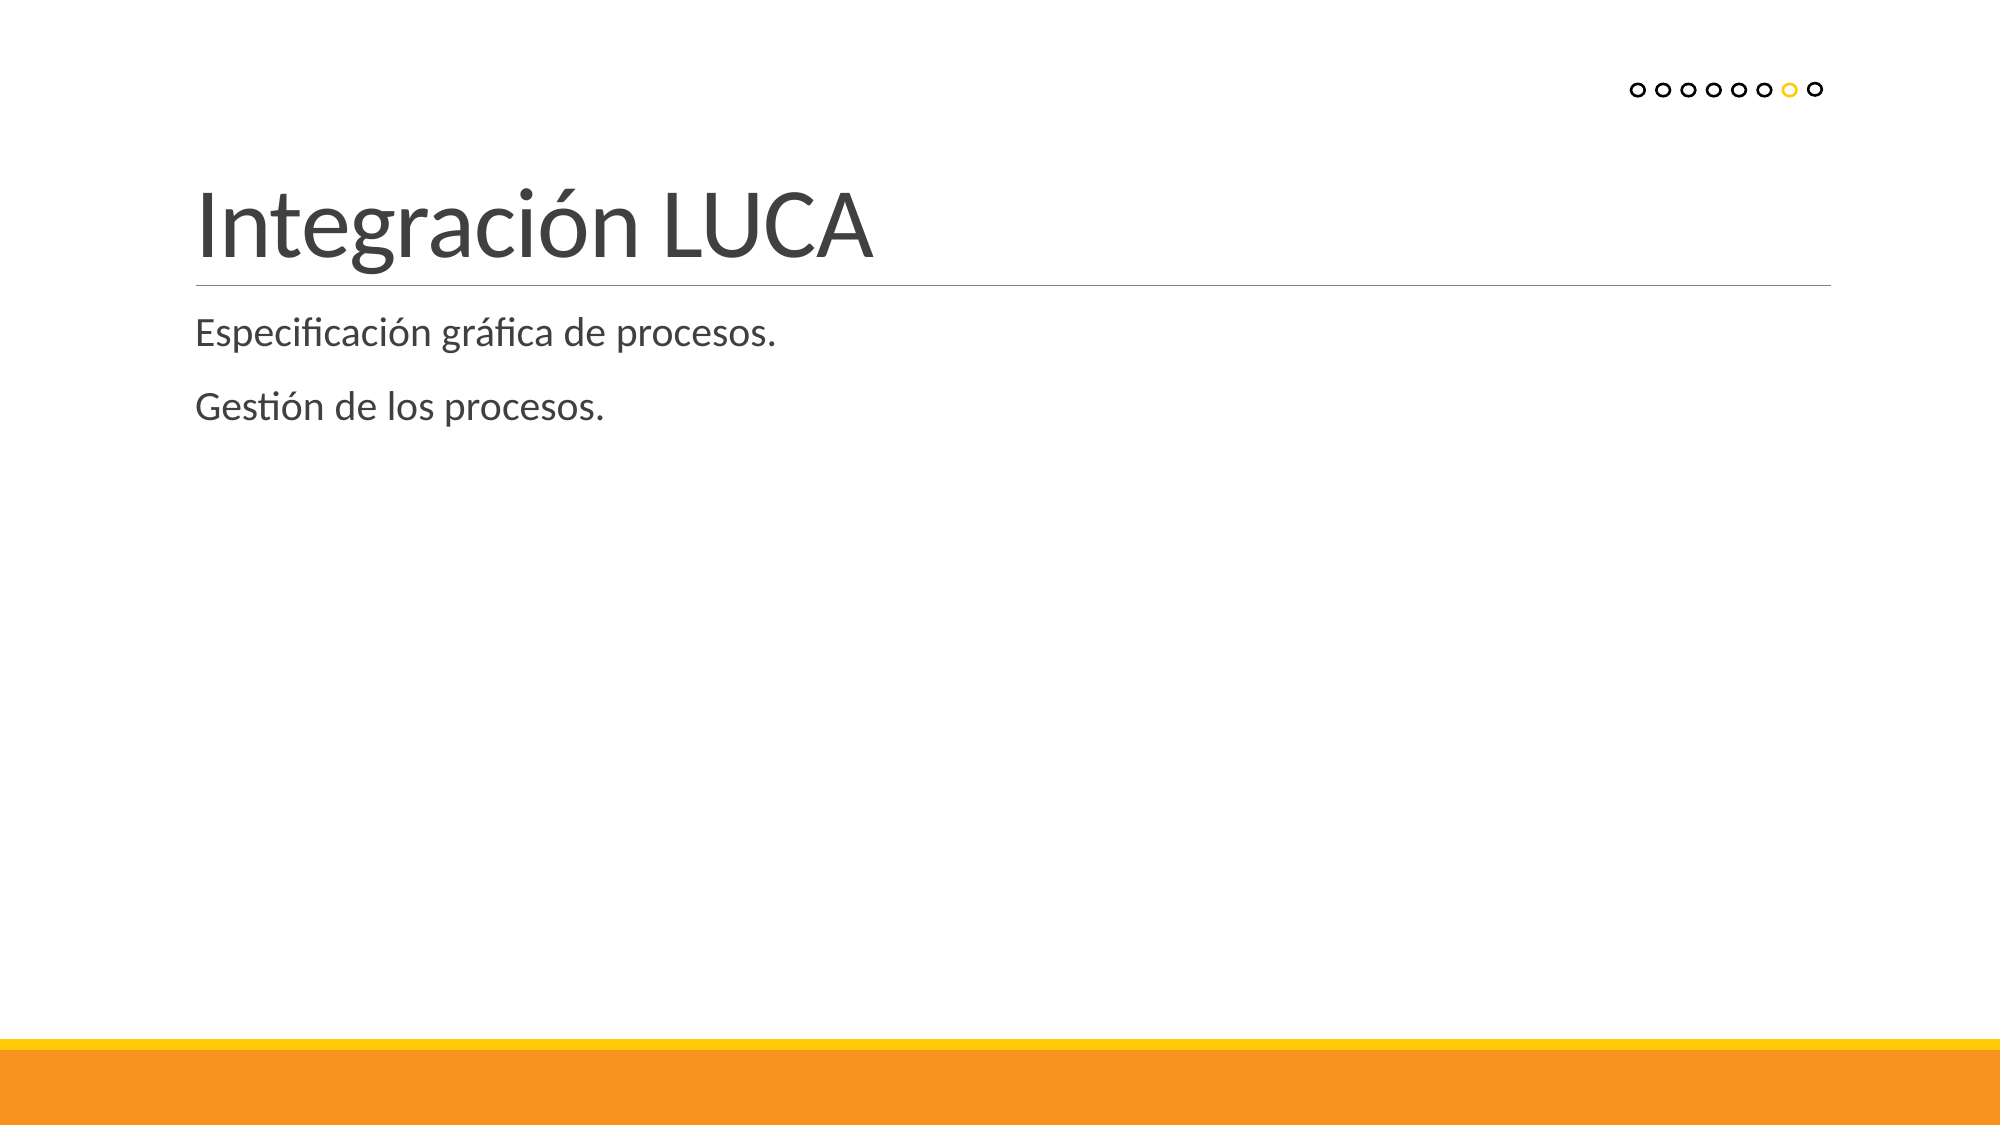

# Integración LUCA

Especificación gráfica de procesos.
Gestión de los procesos.